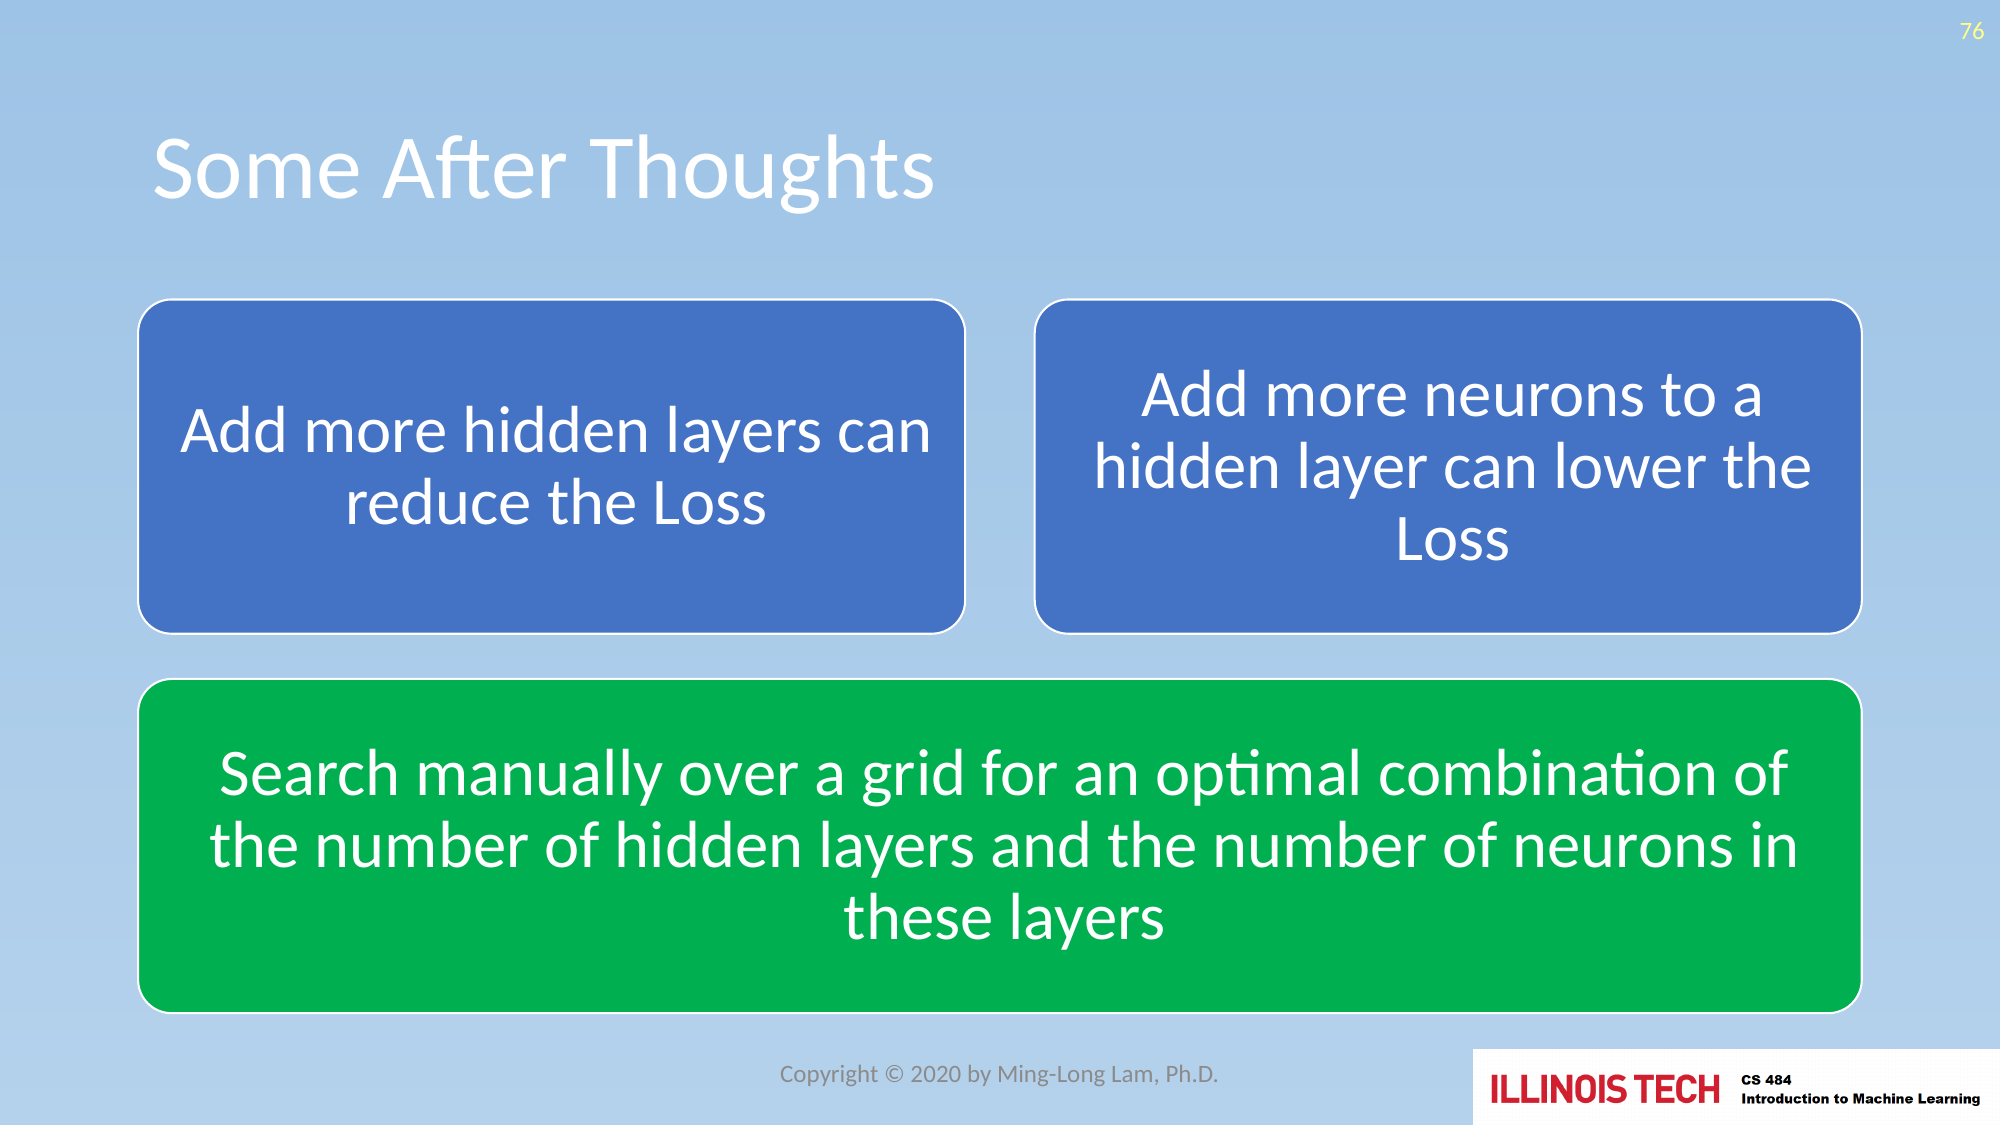

76
# Some After Thoughts
Search manually over a grid for an optimal combination of the number of hidden layers and the number of neurons in these layers
Add more hidden layers can reduce the Loss
Add more neurons to a hidden layer can lower the Loss
Copyright © 2020 by Ming-Long Lam, Ph.D.